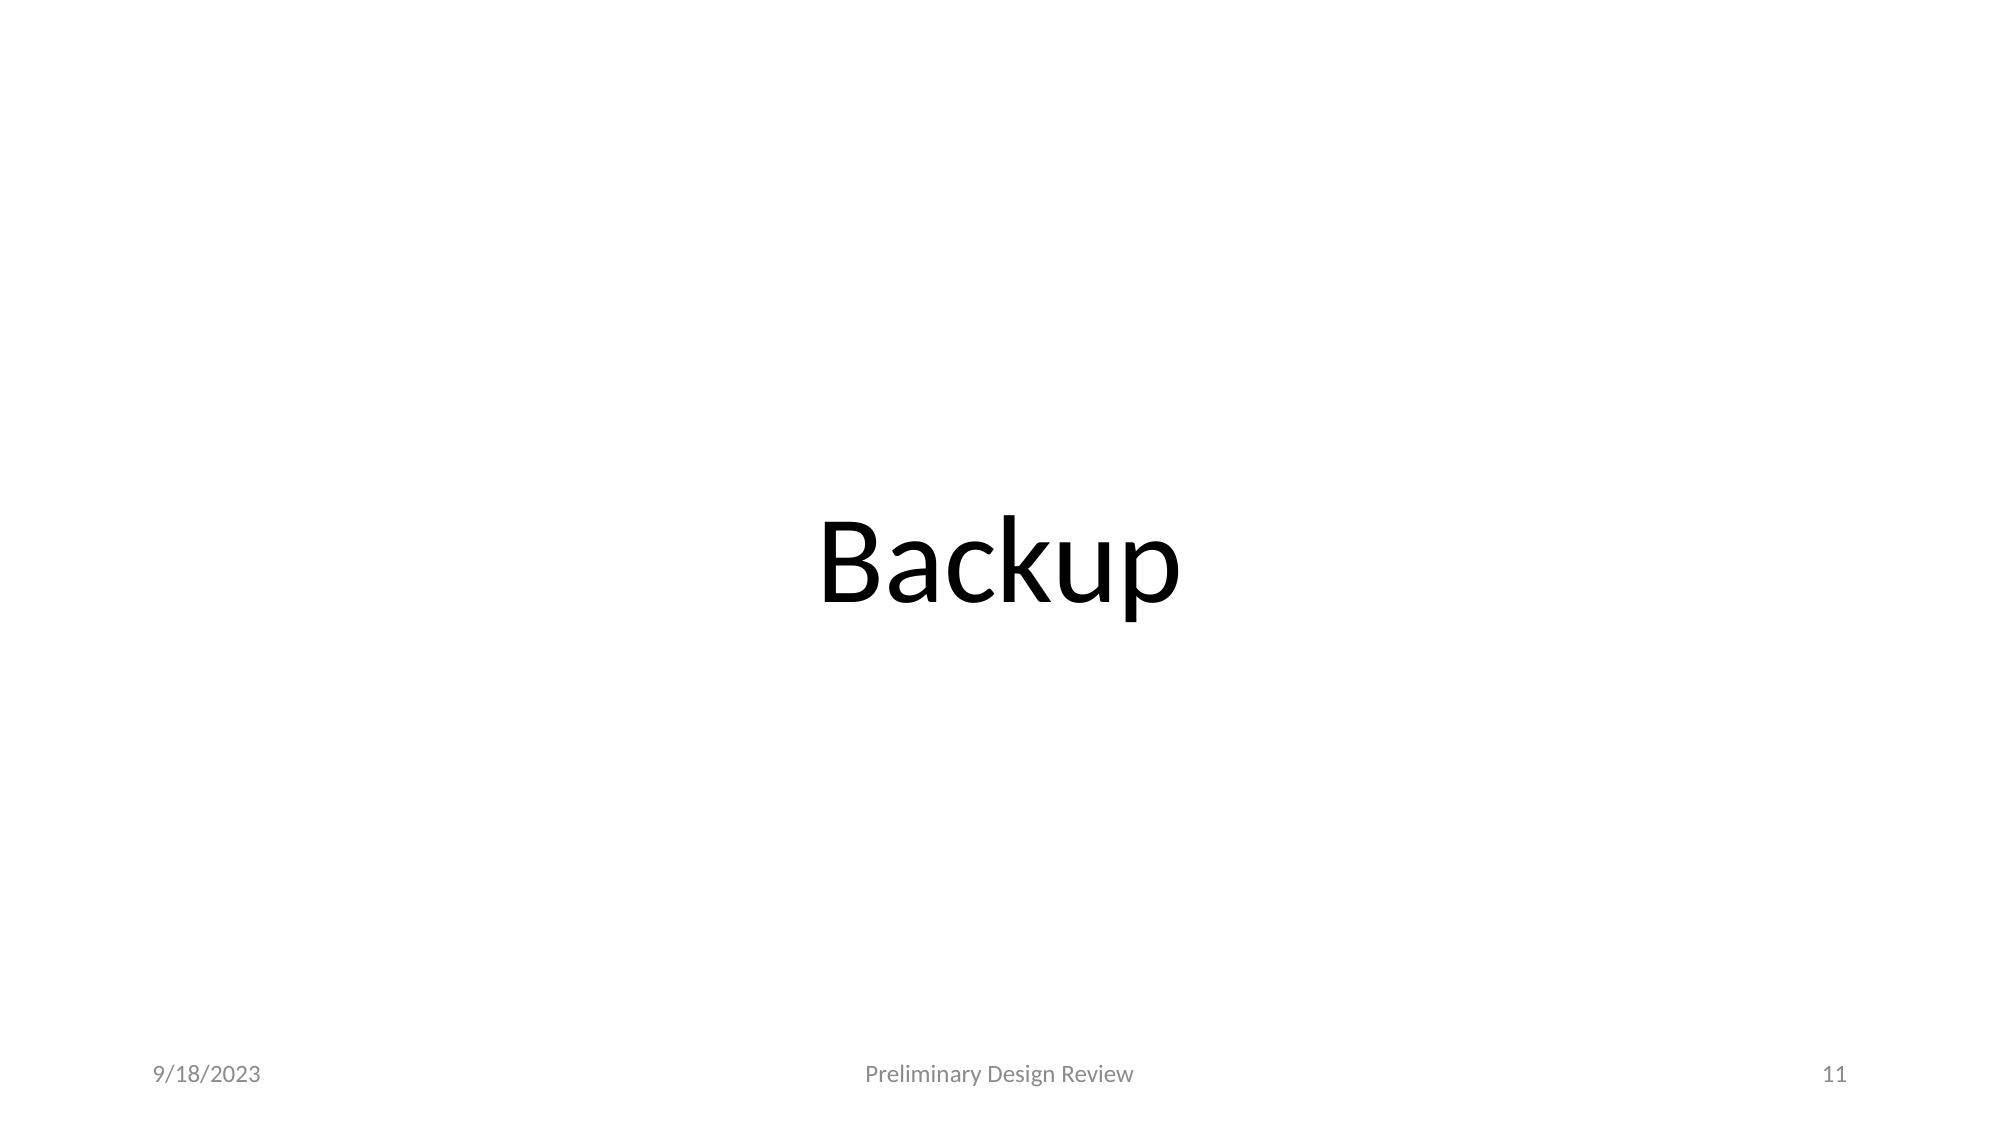

# Backup
9/18/2023
Preliminary Design Review
11